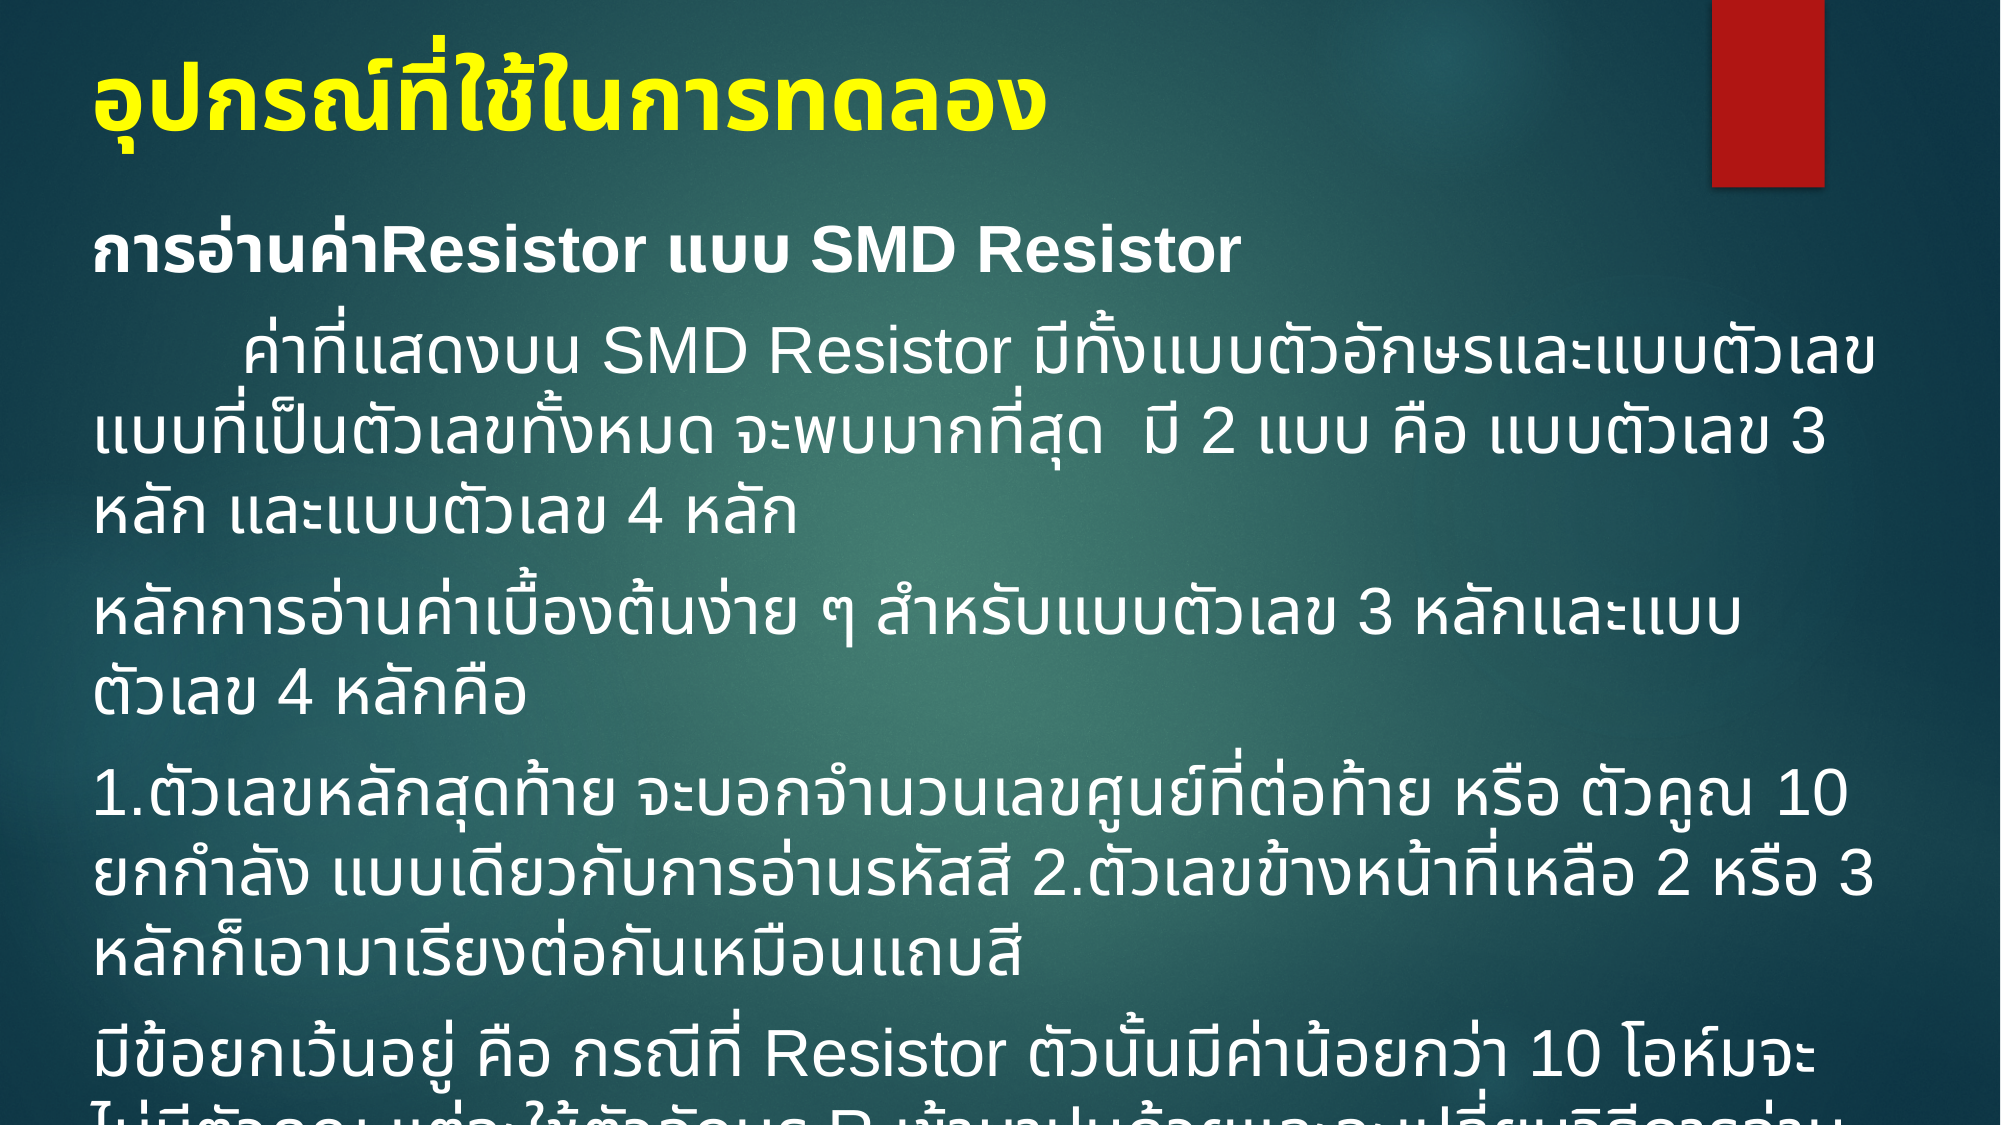

# อุปกรณ์ที่ใช้ในการทดลอง
การอ่านค่าResistor แบบ SMD Resistor
	ค่าที่แสดงบน SMD Resistor มีทั้งแบบตัวอักษรและแบบตัวเลข แบบที่เป็นตัวเลขทั้งหมด จะพบมากที่สุด  มี 2 แบบ คือ แบบตัวเลข 3 หลัก และแบบตัวเลข 4 หลัก
หลักการอ่านค่าเบื้องต้นง่าย ๆ สำหรับแบบตัวเลข 3 หลักและแบบตัวเลข 4 หลักคือ
1.ตัวเลขหลักสุดท้าย จะบอกจำนวนเลขศูนย์ที่ต่อท้าย หรือ ตัวคูณ 10 ยกกำลัง แบบเดียวกับการอ่านรหัสสี 2.ตัวเลขข้างหน้าที่เหลือ 2 หรือ 3 หลักก็เอามาเรียงต่อกันเหมือนแถบสี
มีข้อยกเว้นอยู่ คือ กรณีที่ Resistor ตัวนั้นมีค่าน้อยกว่า 10 โอห์มจะไม่มีตัวคูณ แต่จะใช้ตัวอักษร R เข้ามาปนด้วยและจะเปลี่ยนวิธีการอ่านใหม่โดยอ่านเรียงตัวเลขทั้งหมดตรงตัว R ให้แทนด้วยจุดหรืออ่านว่าจุด แทน นั่นคือ ตัวเลขก่อนตัวอักษร R เป็นเลขหน้าจุดทศนิยม  ตัวเลขหลังตัวอักษร R เป็นตัวเลขหลังจุดทศนิยม